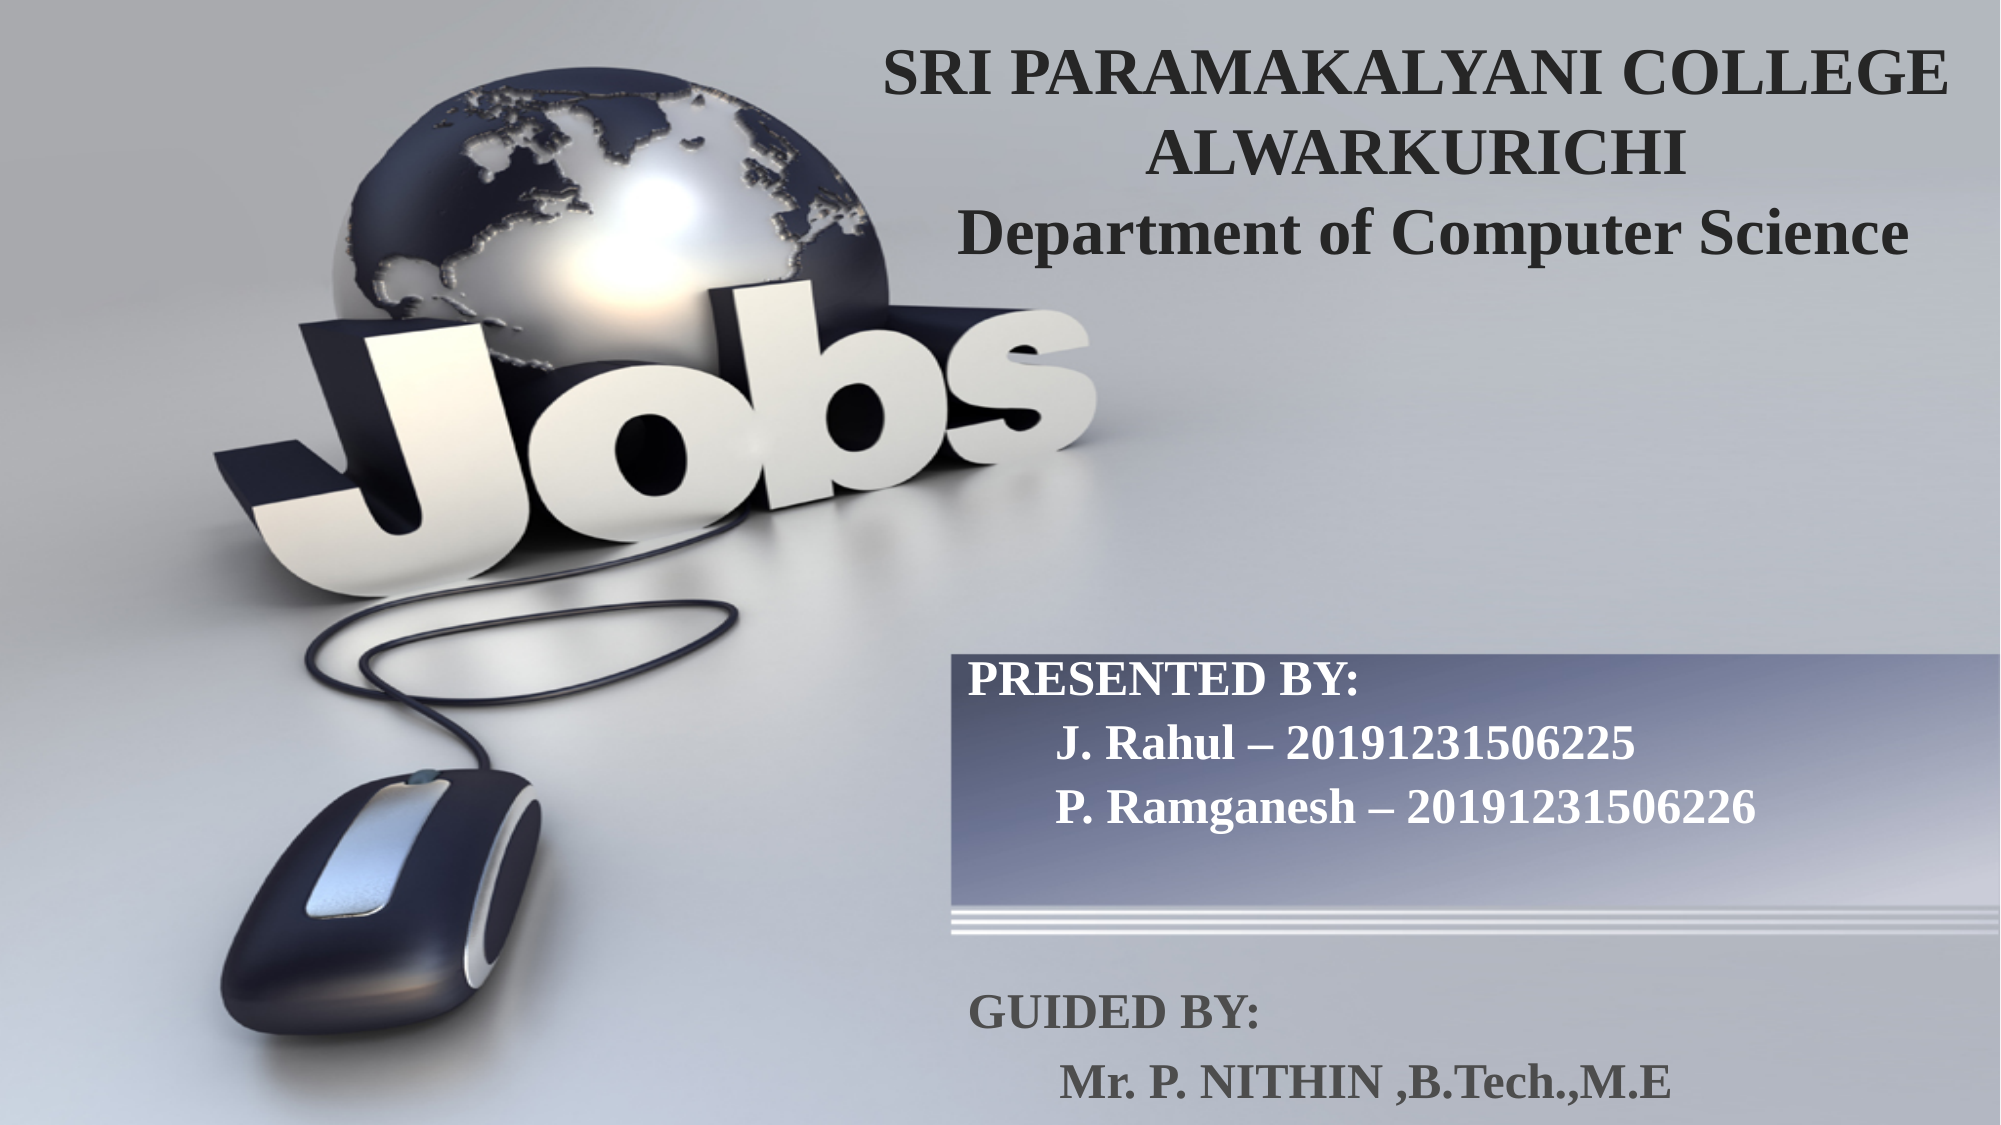

# SRI PARAMAKALYANI COLLEGE ALWARKURICHI Department of Computer Science
PRESENTED BY:
       J. Rahul – 20191231506225
       P. Ramganesh – 20191231506226

GUIDED BY:
Mr. P. NITHIN ,B.Tech.,M.E